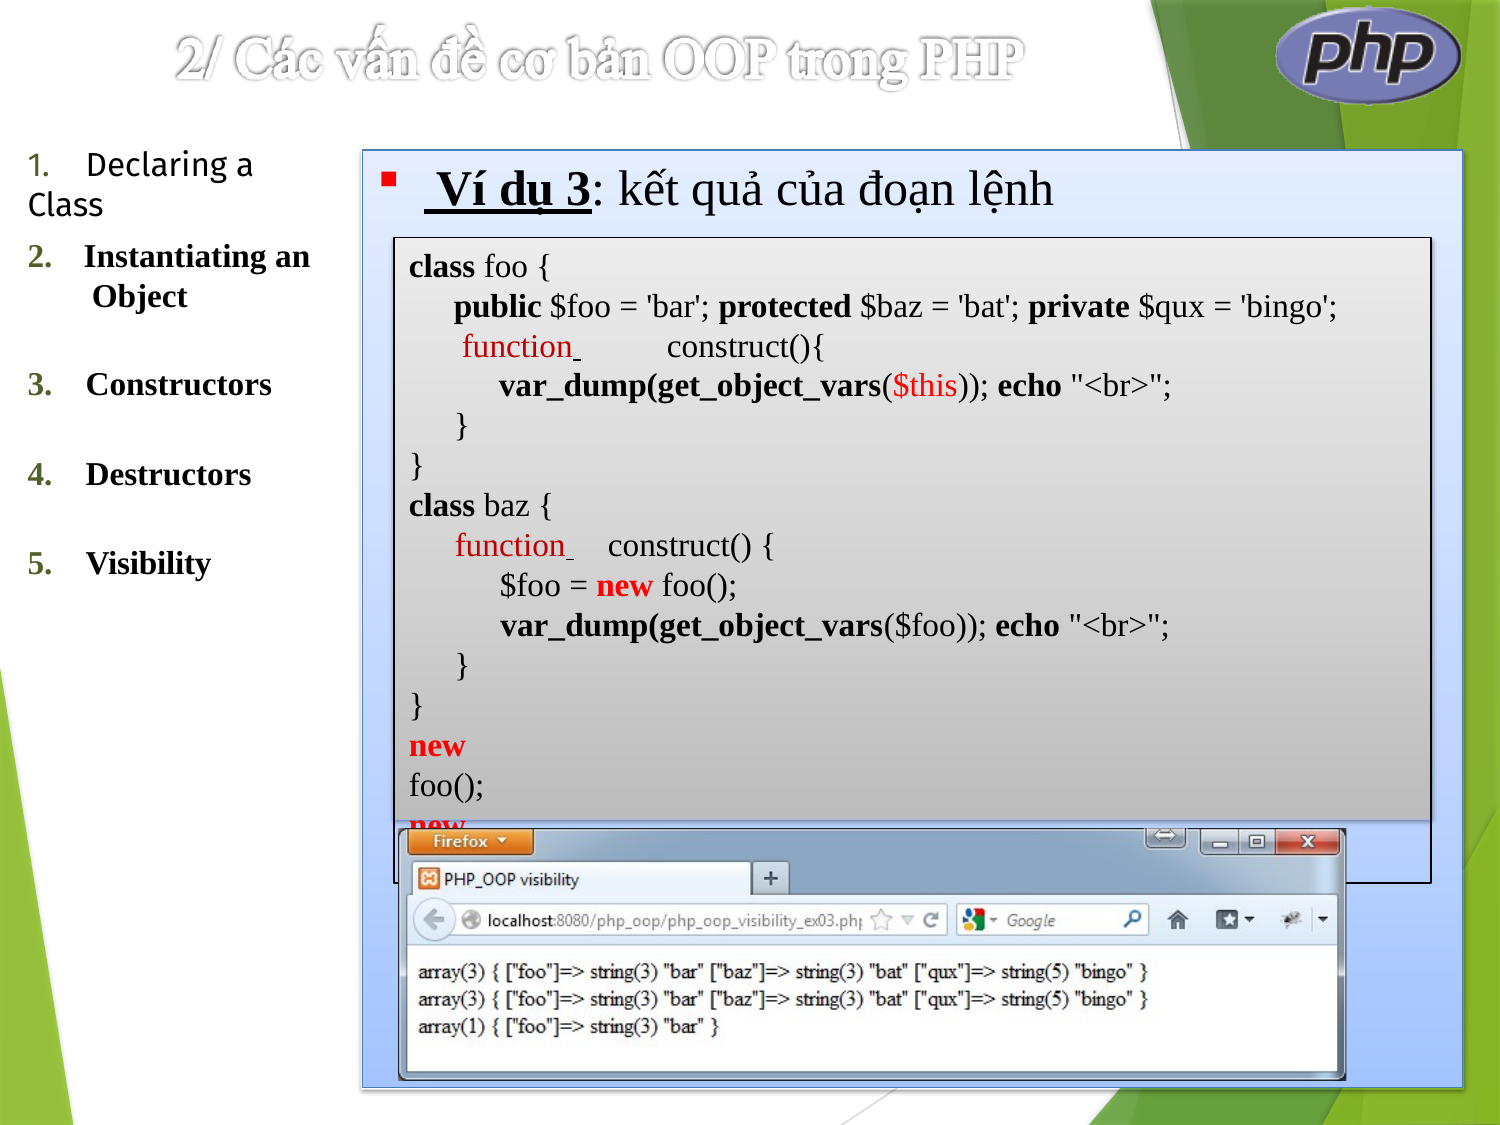

# 1.	Declaring a Class
 Ví dụ 3: kết quả của đoạn lệnh sau
2.	Instantiating an  Object

class foo {
public $foo = 'bar'; protected $baz = 'bat'; private $qux = 'bingo';  function 	construct(){
var_dump(get_object_vars($this)); echo "<br>";
}
}
class baz {
function 	construct() {
$foo = new foo();
var_dump(get_object_vars($foo)); echo "<br>";
}
}
new foo();
new baz();
3.	Constructors
4.	Destructors
5.	Visibility